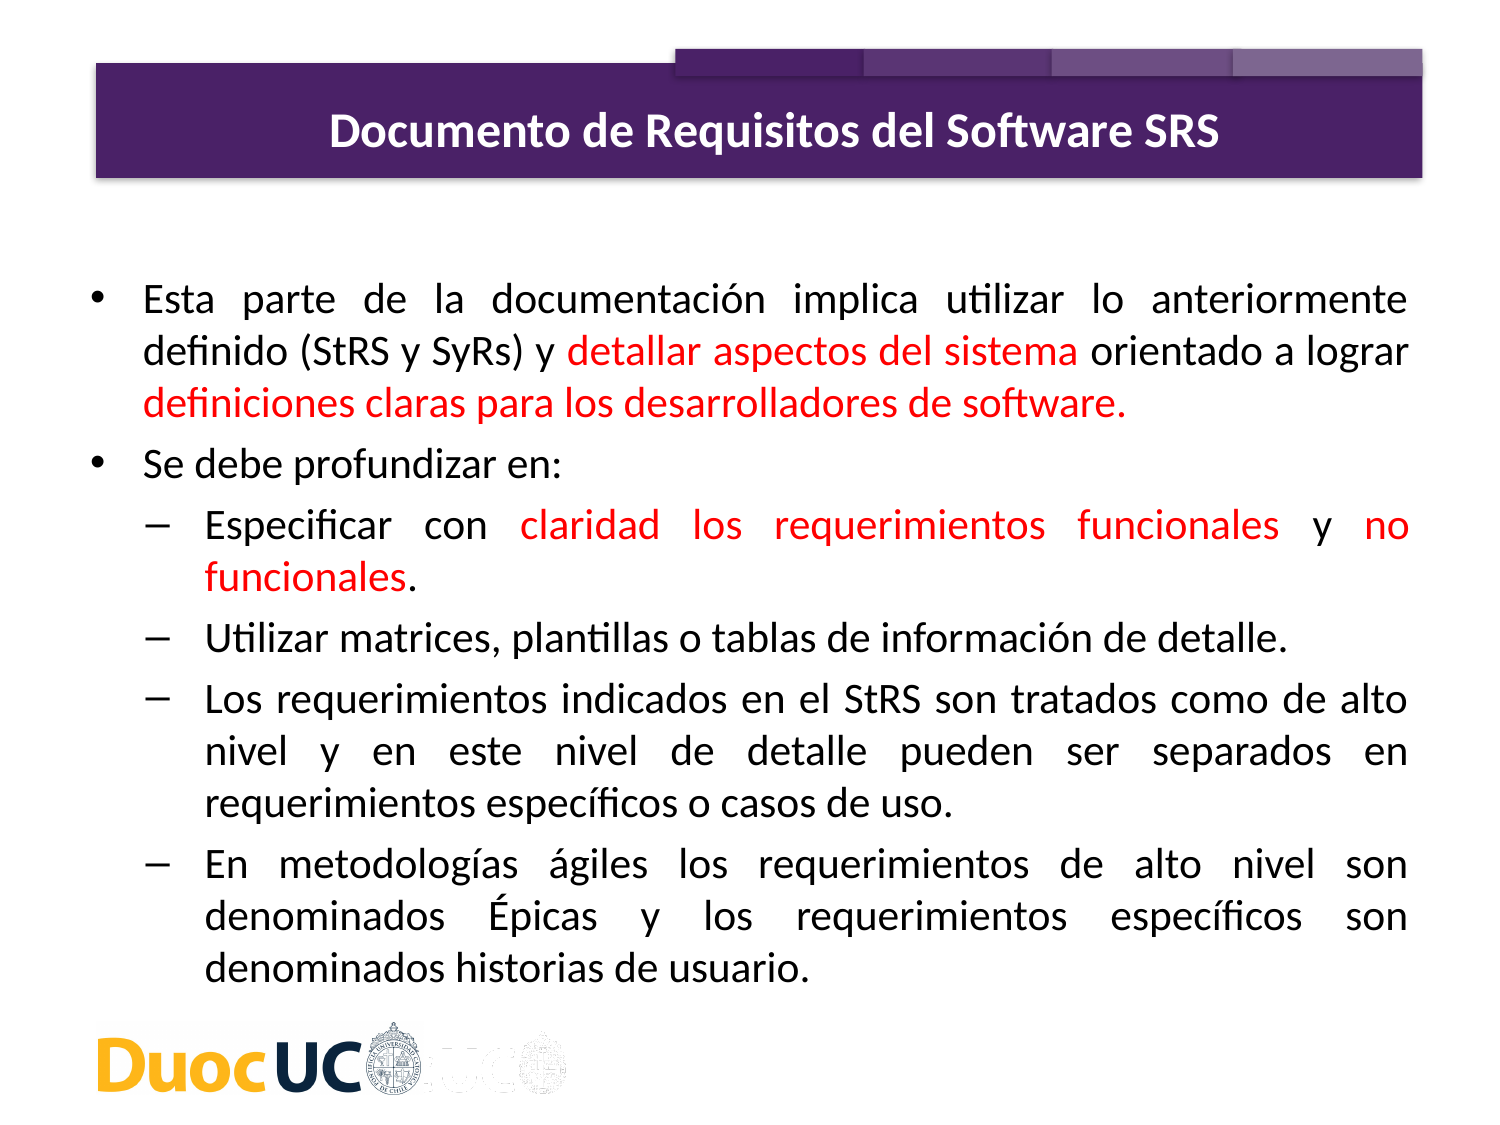

Documento de Requisitos del Software SRS
Esta parte de la documentación implica utilizar lo anteriormente definido (StRS y SyRs) y detallar aspectos del sistema orientado a lograr definiciones claras para los desarrolladores de software.
Se debe profundizar en:
Especificar con claridad los requerimientos funcionales y no funcionales.
Utilizar matrices, plantillas o tablas de información de detalle.
Los requerimientos indicados en el StRS son tratados como de alto nivel y en este nivel de detalle pueden ser separados en requerimientos específicos o casos de uso.
En metodologías ágiles los requerimientos de alto nivel son denominados Épicas y los requerimientos específicos son denominados historias de usuario.